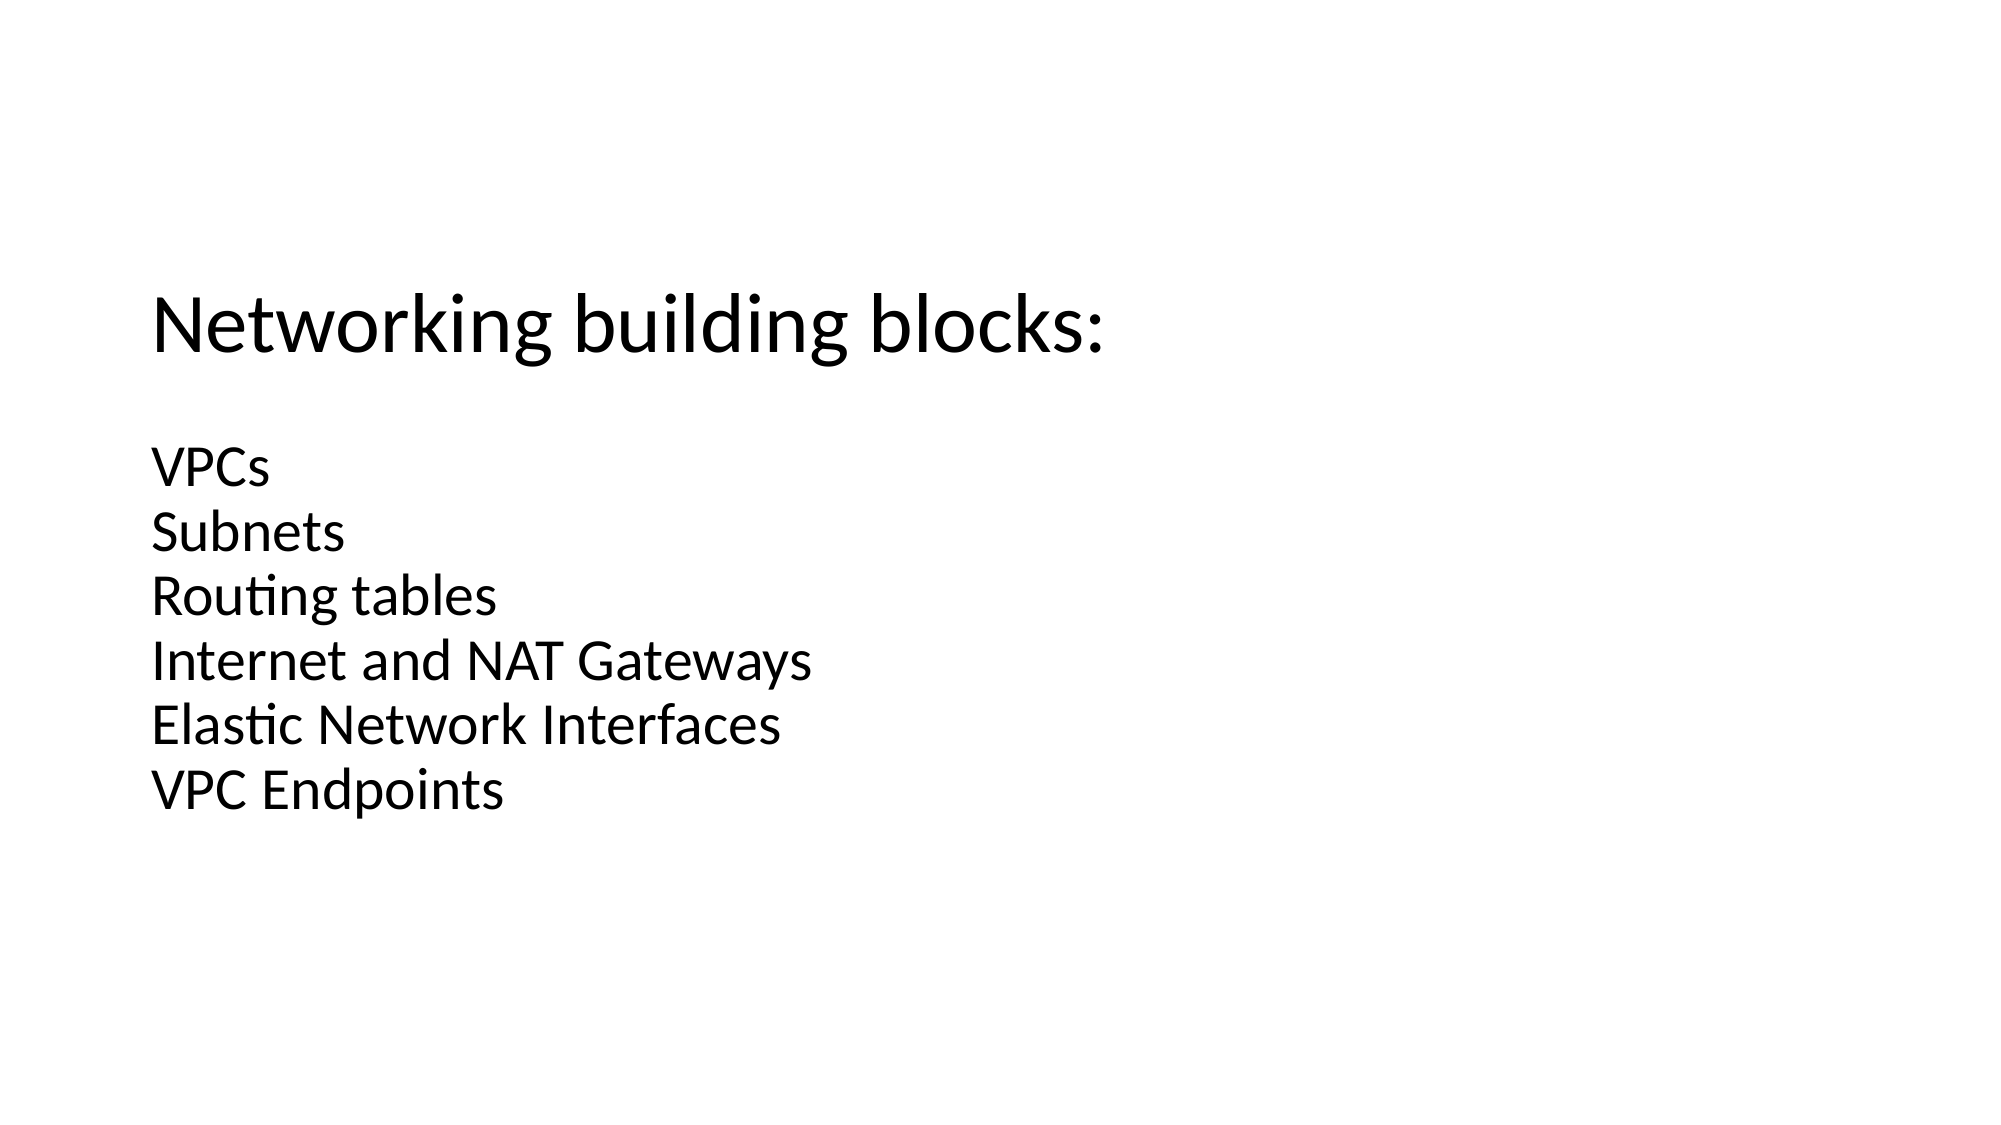

# Networking building blocks: VPCs Subnets Routing tables Internet and NAT Gateways Elastic Network Interfaces VPC Endpoints